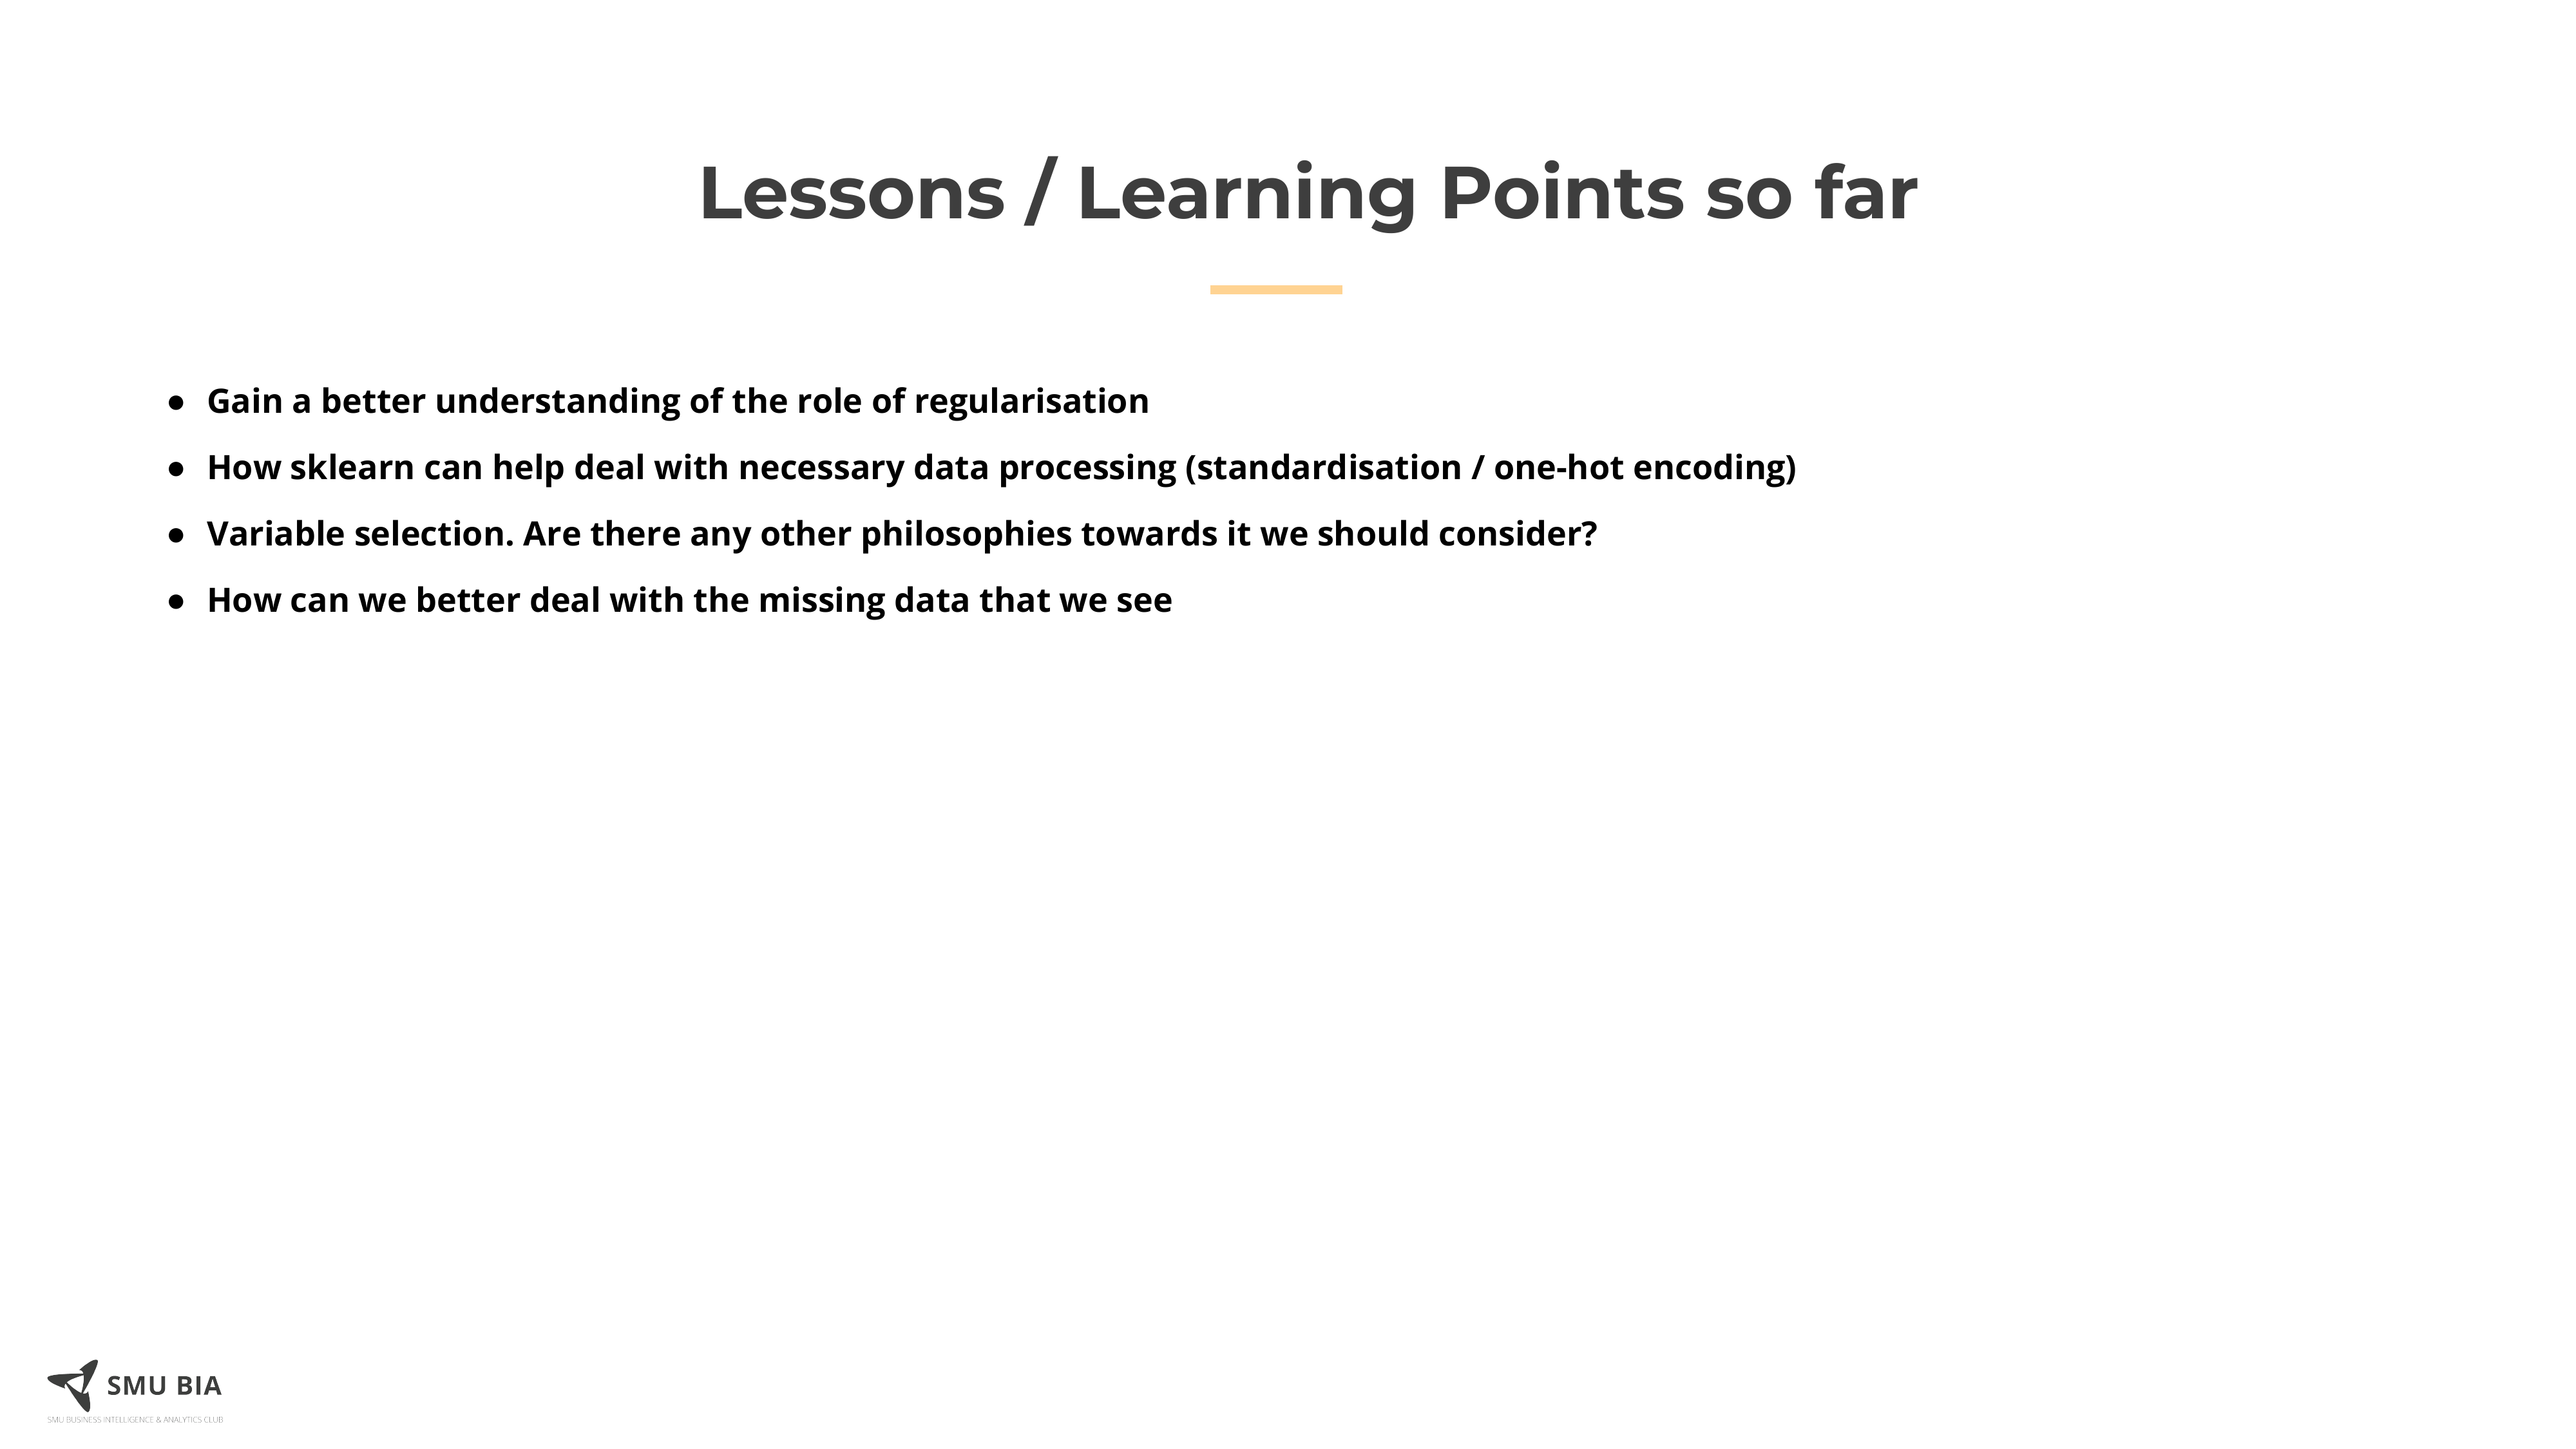

Lessons / Learning Points so far
Gain a better understanding of the role of regularisation
How sklearn can help deal with necessary data processing (standardisation / one-hot encoding)
Variable selection. Are there any other philosophies towards it we should consider?
How can we better deal with the missing data that we see